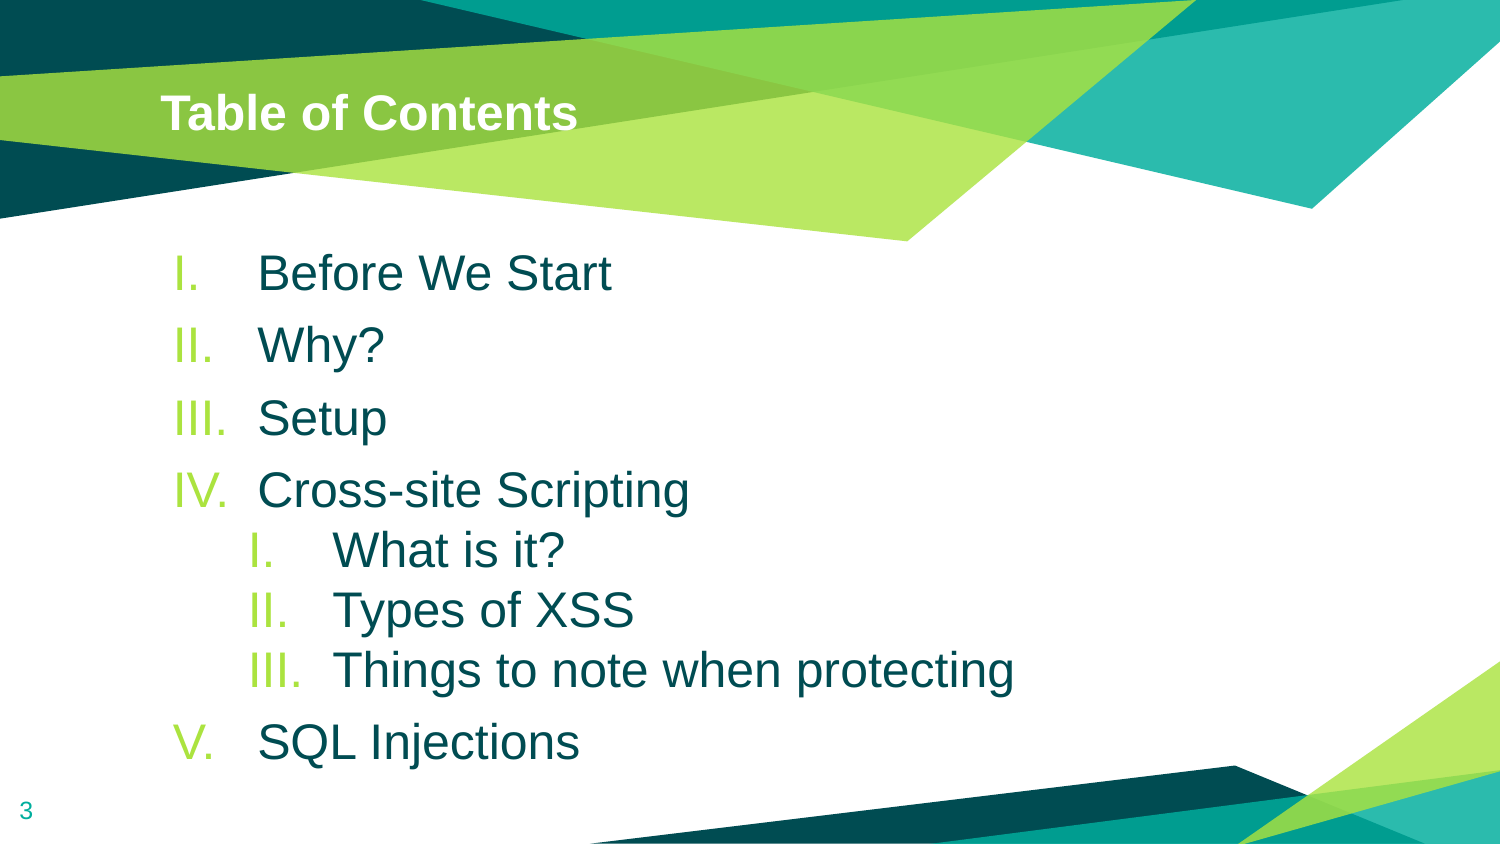

# Table of Contents
Before We Start
Why?
Setup
Cross-site Scripting
What is it?
Types of XSS
Things to note when protecting
SQL Injections

3